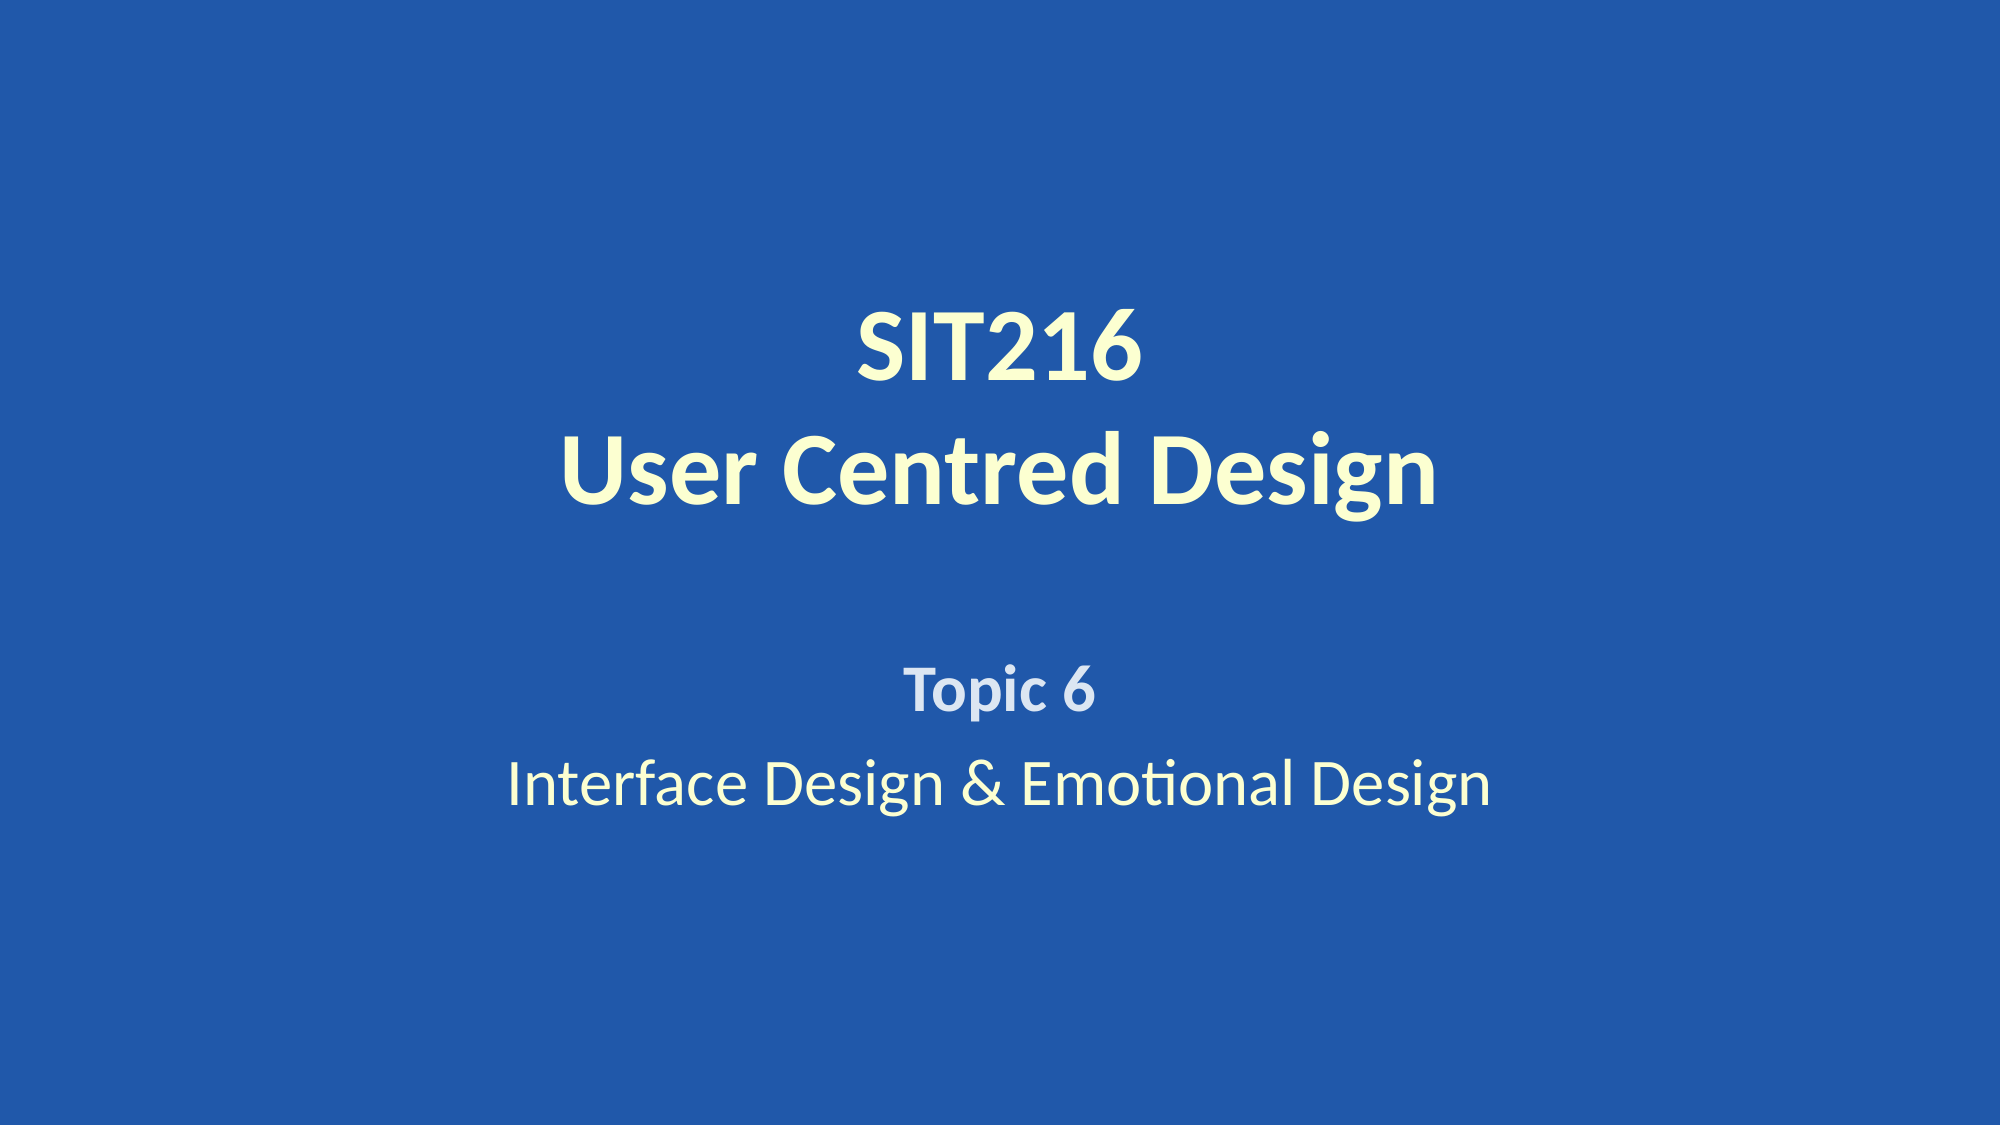

# SIT216 User Centred Design
Topic 6
Interface Design & Emotional Design